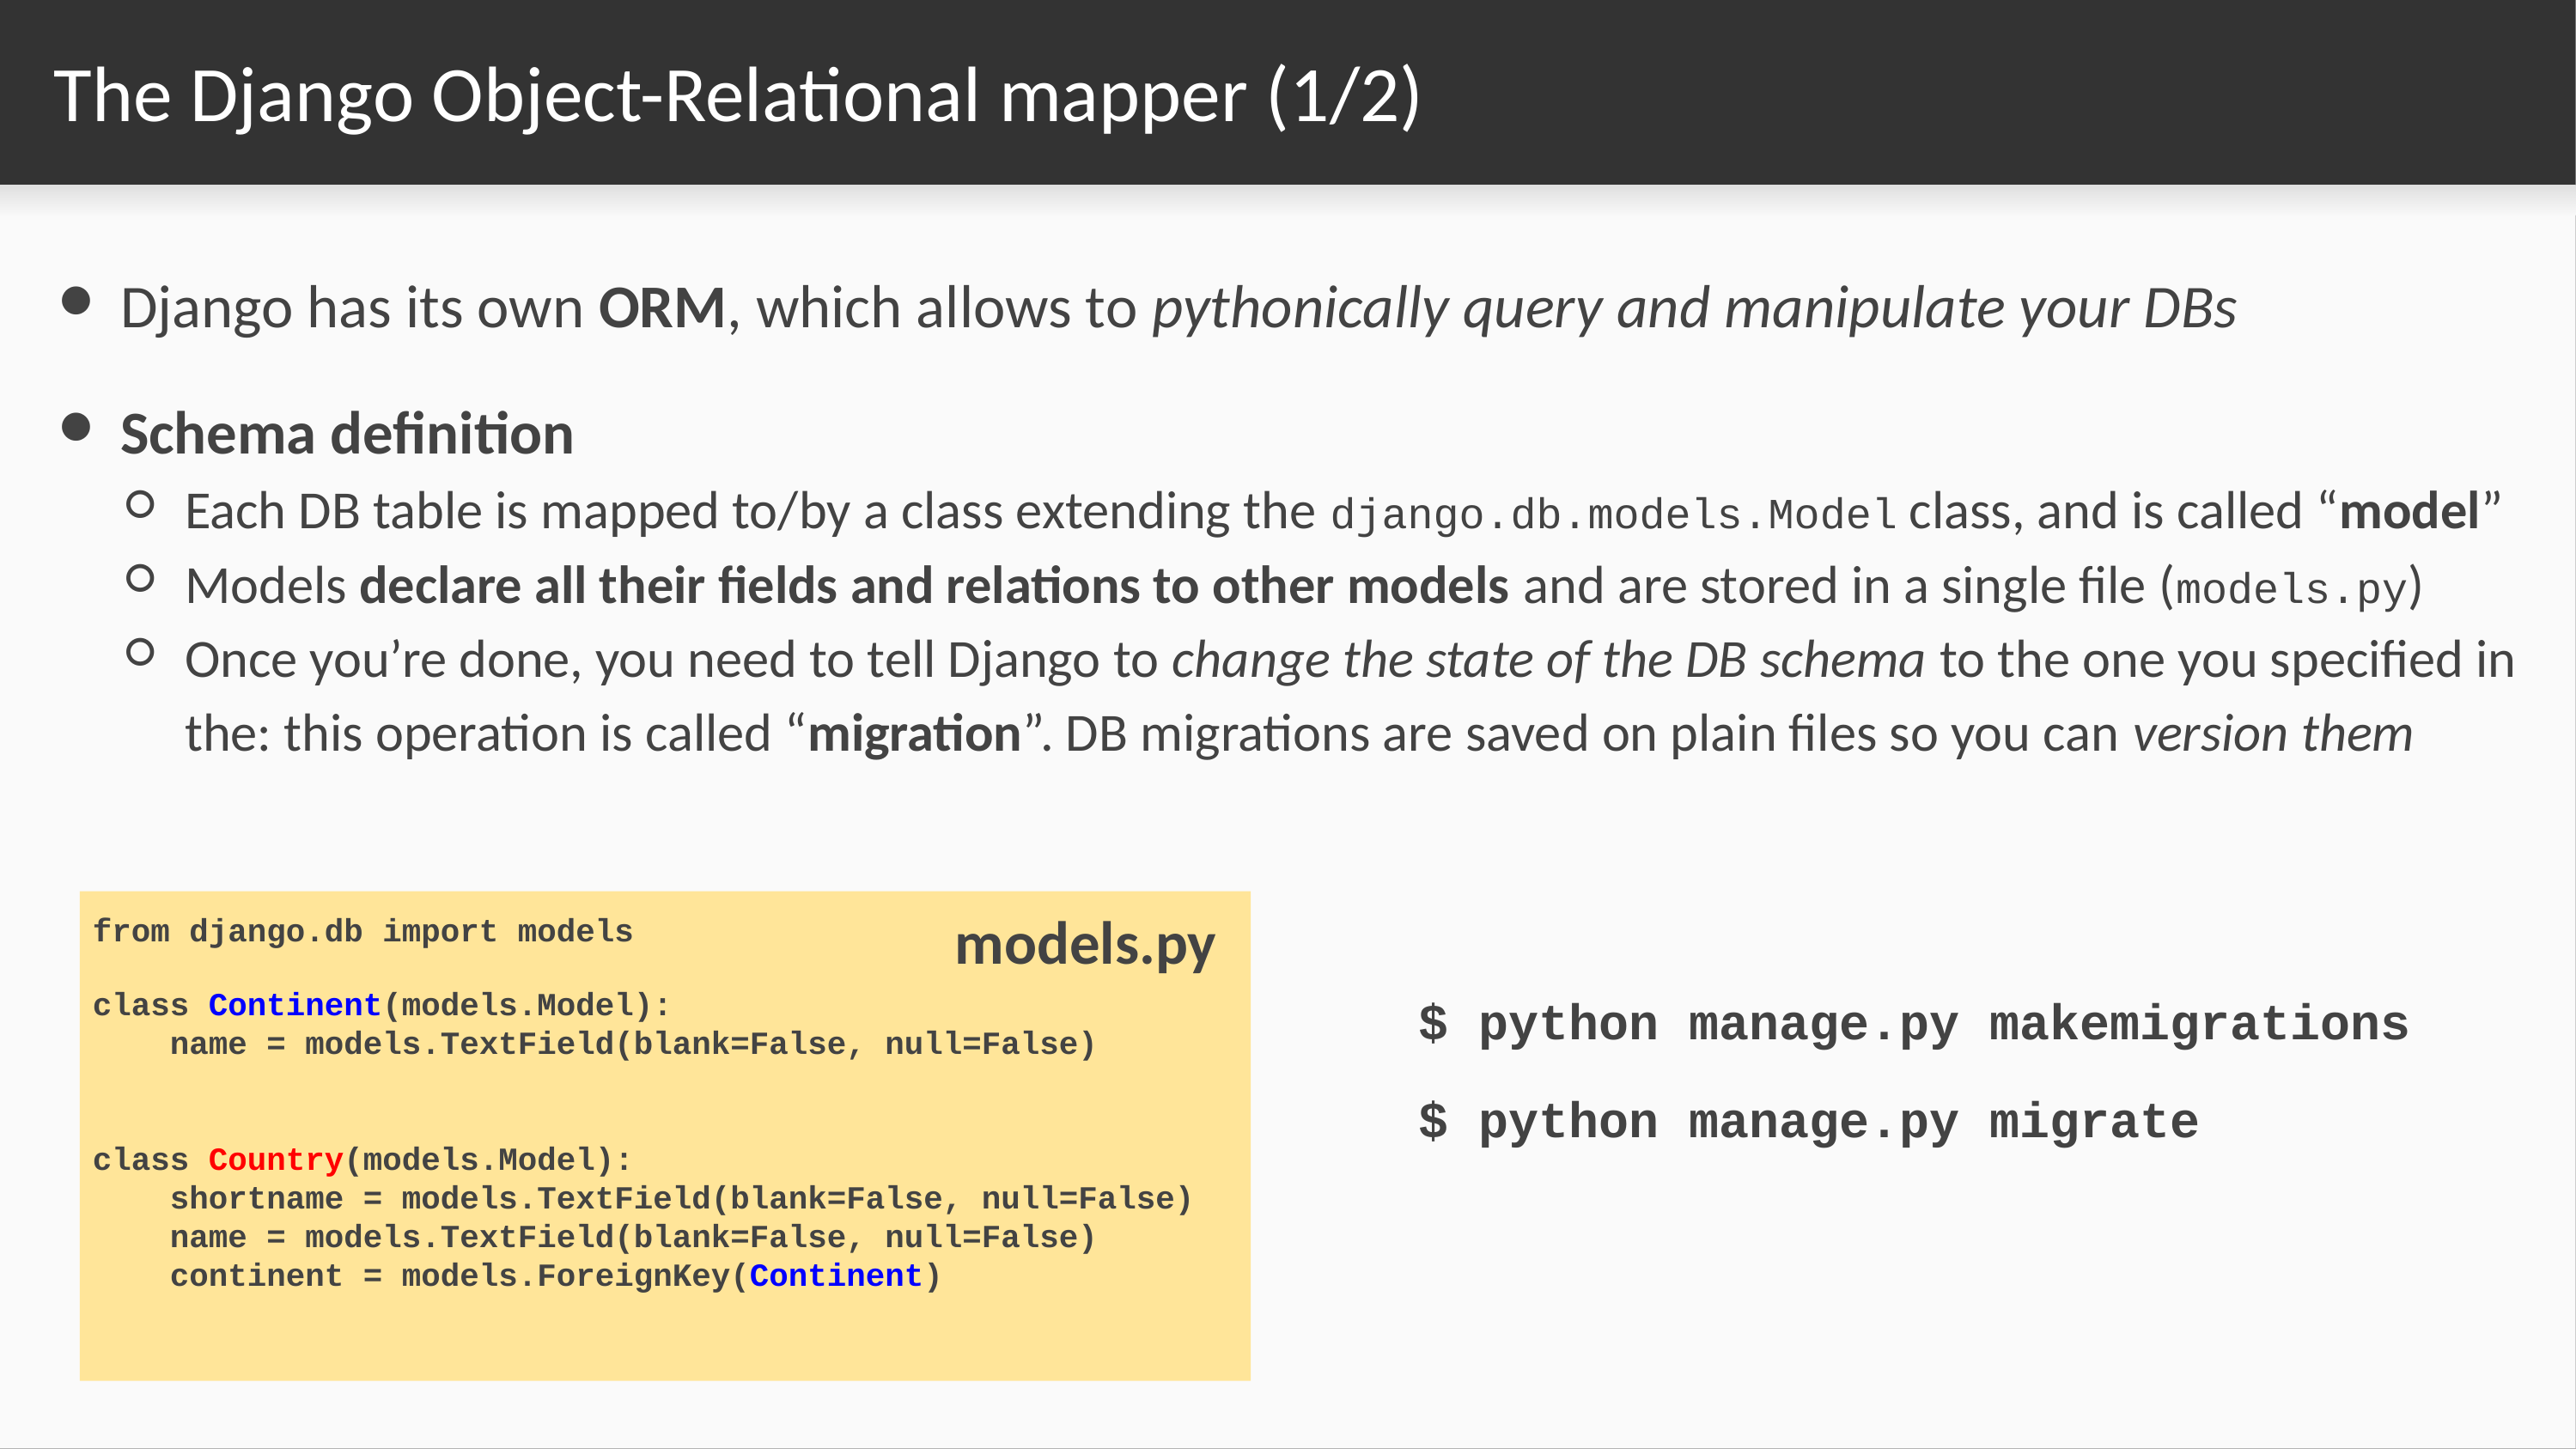

# The Django Object-Relational mapper (1/2)
Django has its own ORM, which allows to pythonically query and manipulate your DBs
Schema definition
Each DB table is mapped to/by a class extending the django.db.models.Model class, and is called “model”
Models declare all their fields and relations to other models and are stored in a single file (models.py)
Once you’re done, you need to tell Django to change the state of the DB schema to the one you specified in the: this operation is called “migration”. DB migrations are saved on plain files so you can version them
models.py
from django.db import models
class Continent(models.Model):
    name = models.TextField(blank=False, null=False)

class Country(models.Model):
    shortname = models.TextField(blank=False, null=False)
    name = models.TextField(blank=False, null=False)
    continent = models.ForeignKey(Continent)

$ python manage.py makemigrations
$ python manage.py migrate